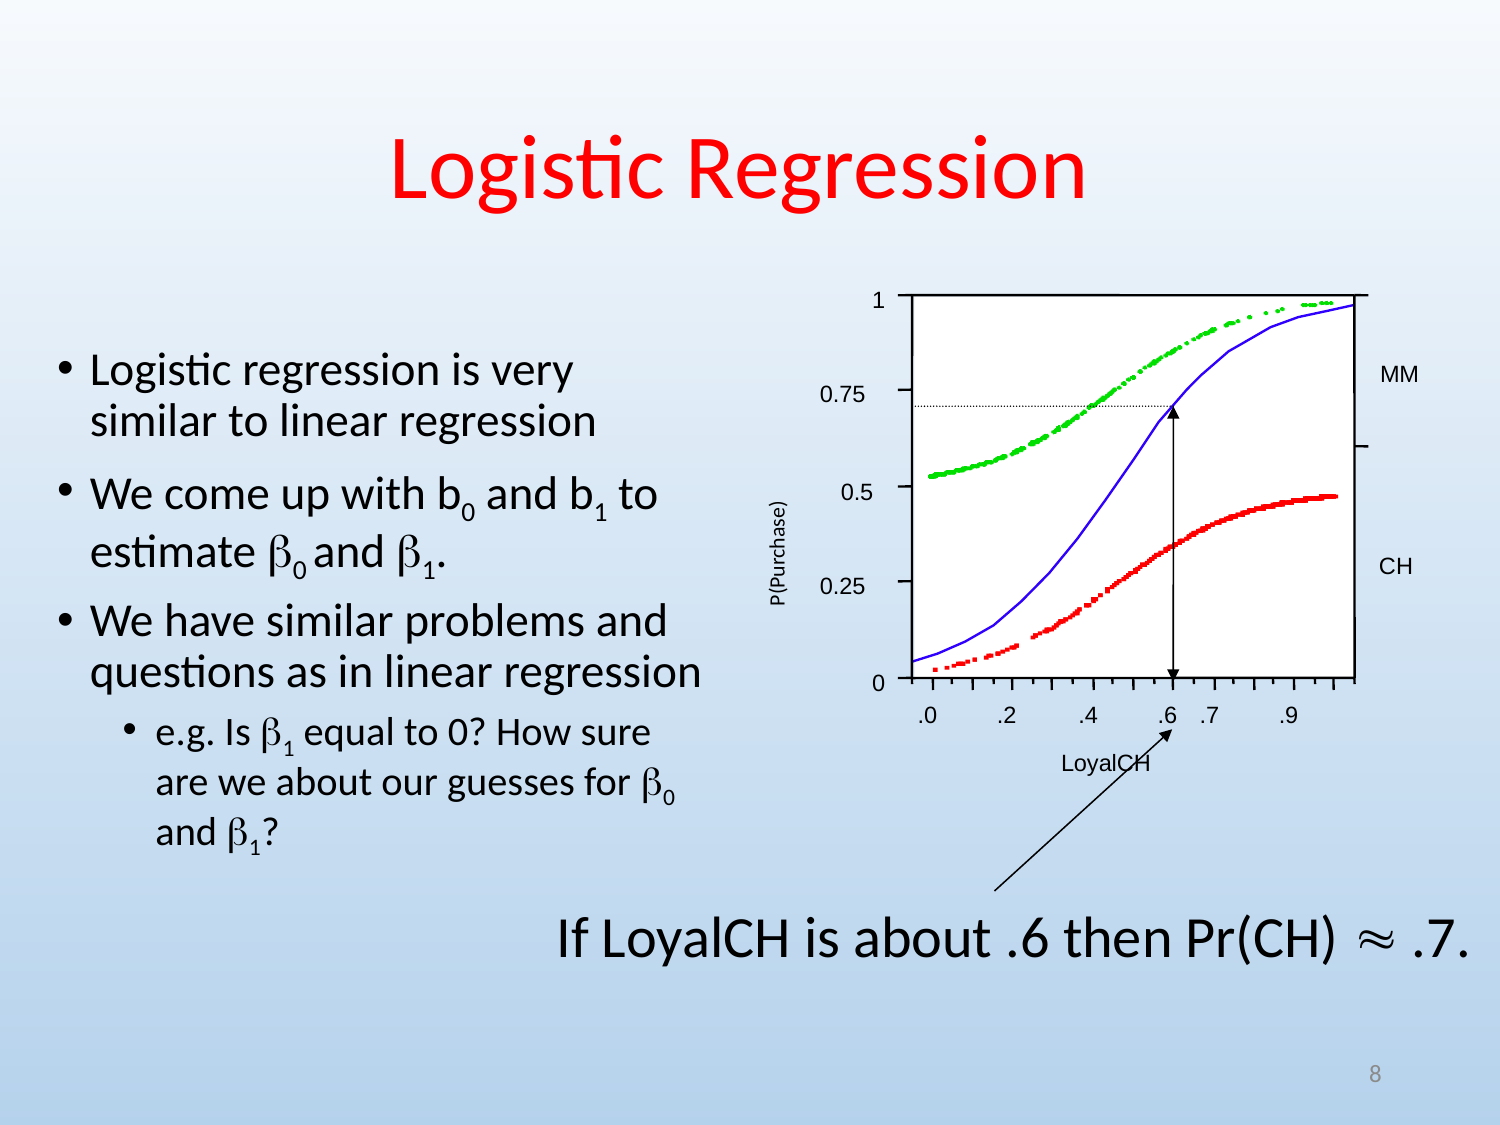

# Logistic Regression
1

0.75

0.5

0.25

0

MM

CH

.0
.2
.4
.6
.7
.9
LoyalCH
Logistic regression is very similar to linear regression
We come up with b0 and b1 to estimate β0 and β1.
We have similar problems and questions as in linear regression
e.g. Is β1 equal to 0? How sure are we about our guesses for β0 and β1?

P(Purchase)

If LoyalCH is about .6 then Pr(CH) ≈ .7.
8